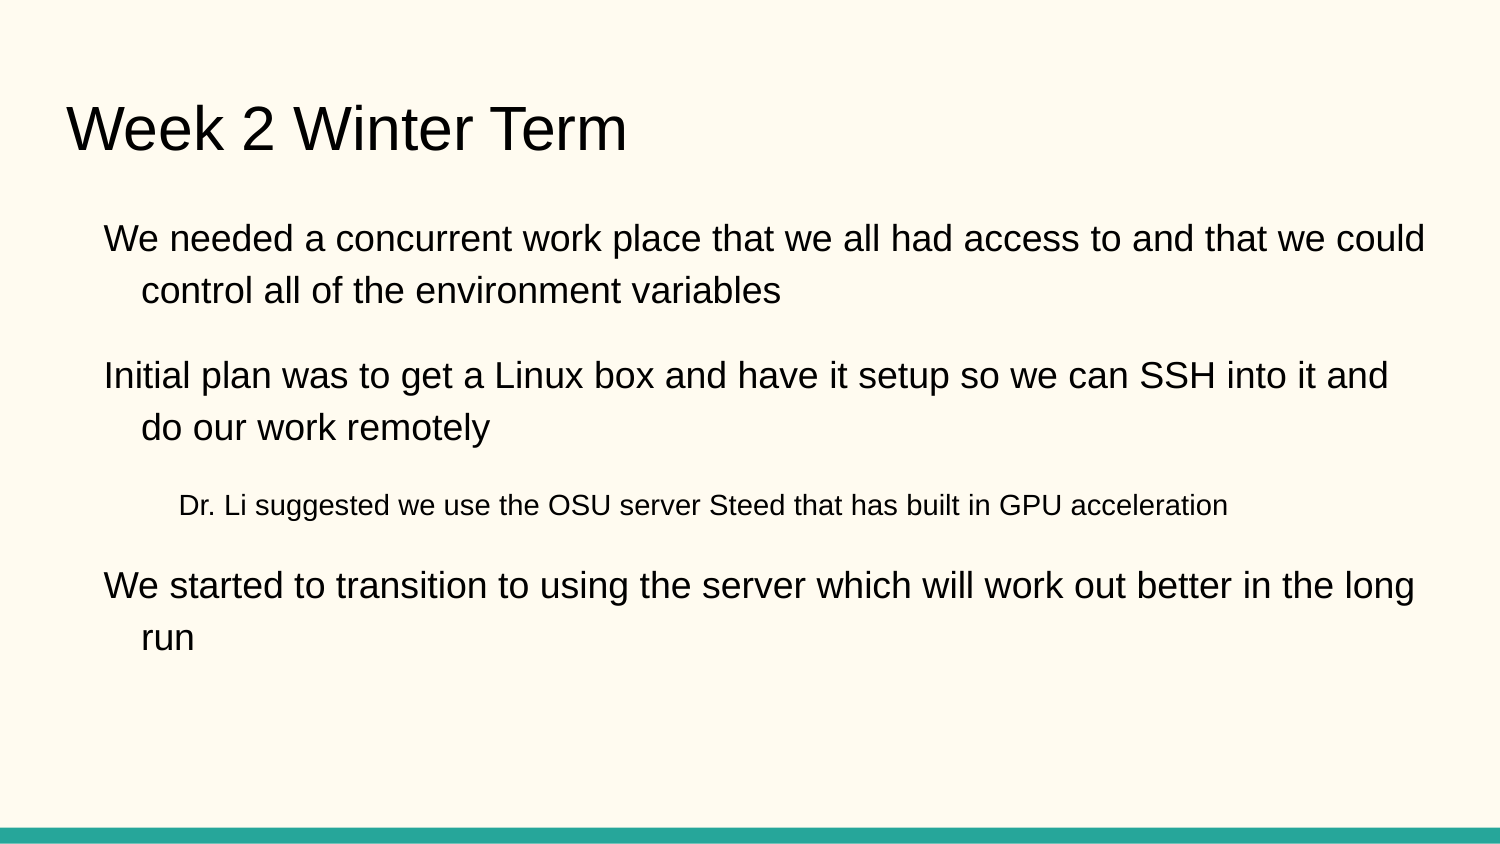

# Week 2 Winter Term
We needed a concurrent work place that we all had access to and that we could control all of the environment variables
Initial plan was to get a Linux box and have it setup so we can SSH into it and do our work remotely
Dr. Li suggested we use the OSU server Steed that has built in GPU acceleration
We started to transition to using the server which will work out better in the long run